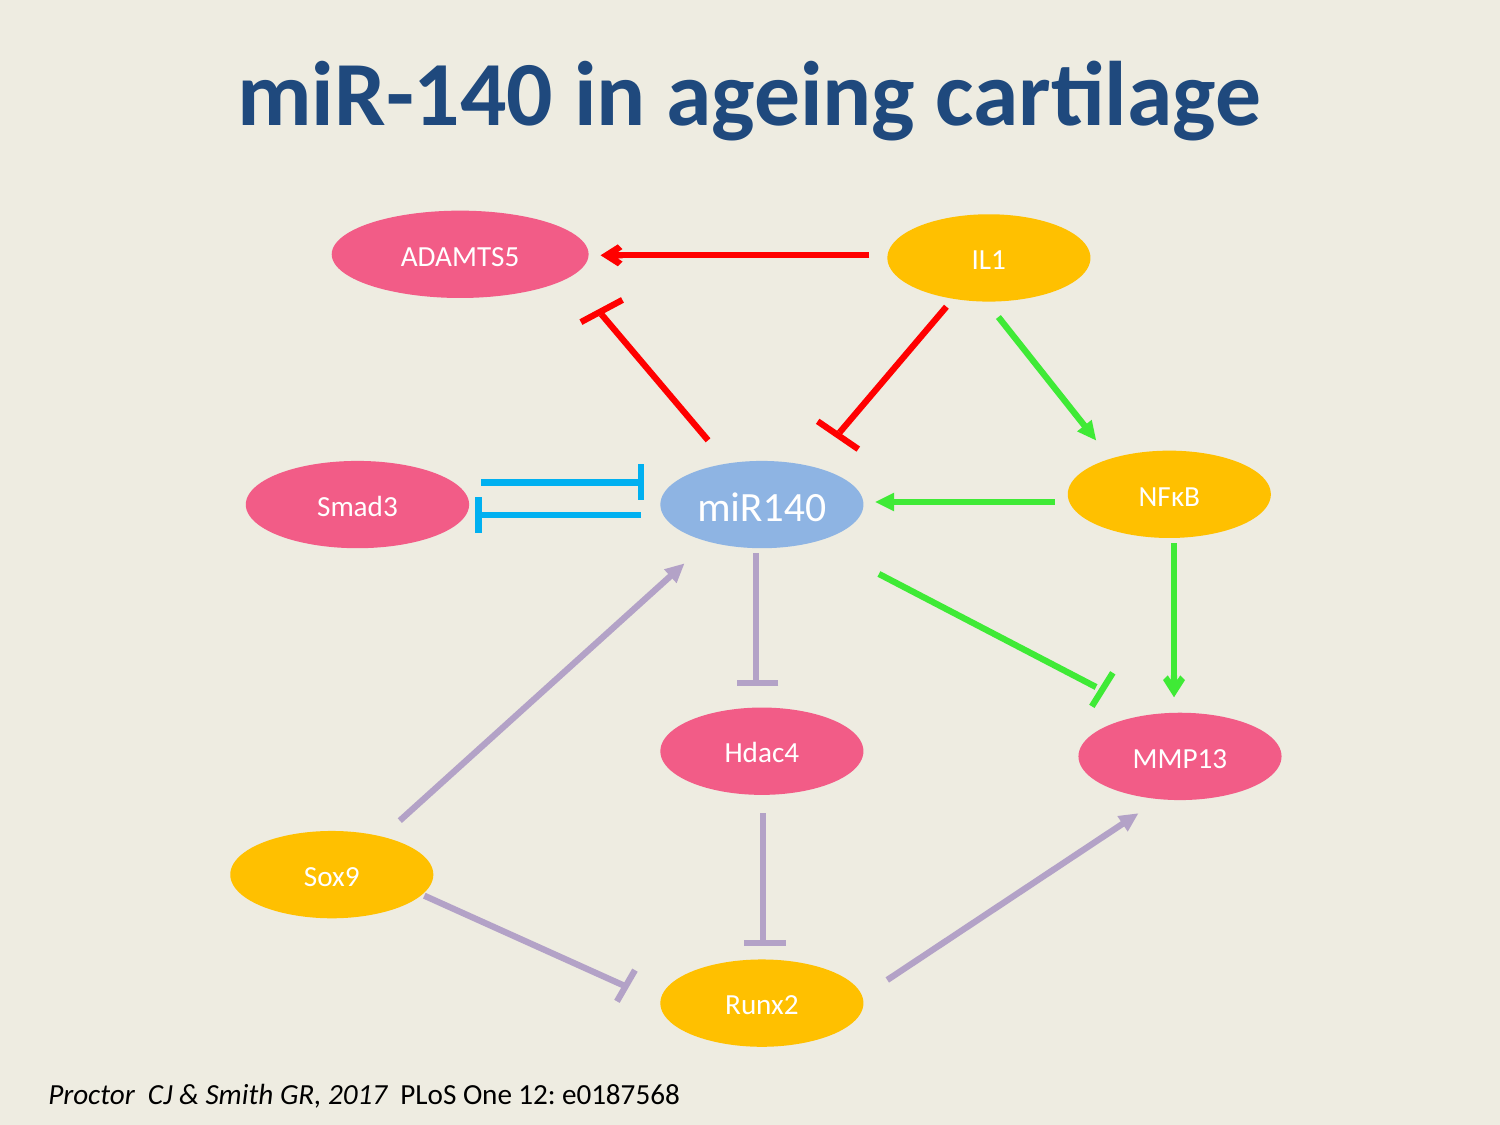

# miR-140 in ageing cartilage
ADAMTS5
IL1
MMP13
NFκB
Smad3
miR140
Sox9
Runx2
Hdac4
Proctor  CJ & Smith GR, 2017  PLoS One 12: e0187568